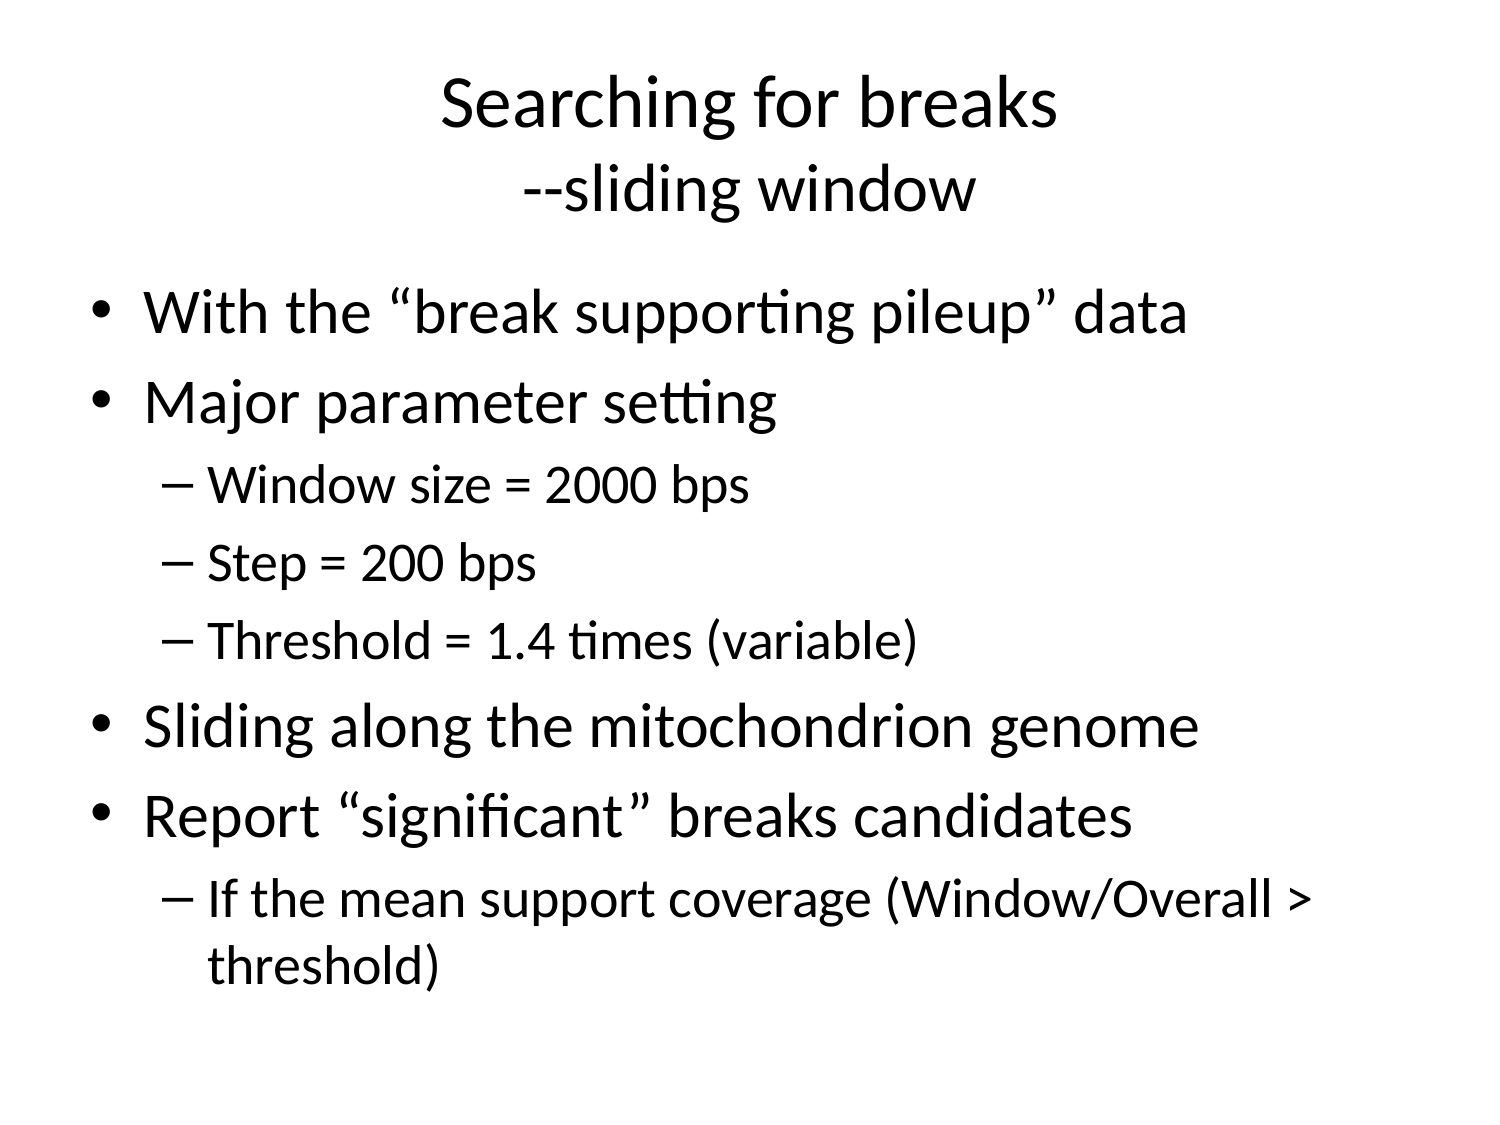

# Searching for breaks --sliding window
With the “break supporting pileup” data
Major parameter setting
Window size = 2000 bps
Step = 200 bps
Threshold = 1.4 times (variable)
Sliding along the mitochondrion genome
Report “significant” breaks candidates
If the mean support coverage (Window/Overall > threshold)